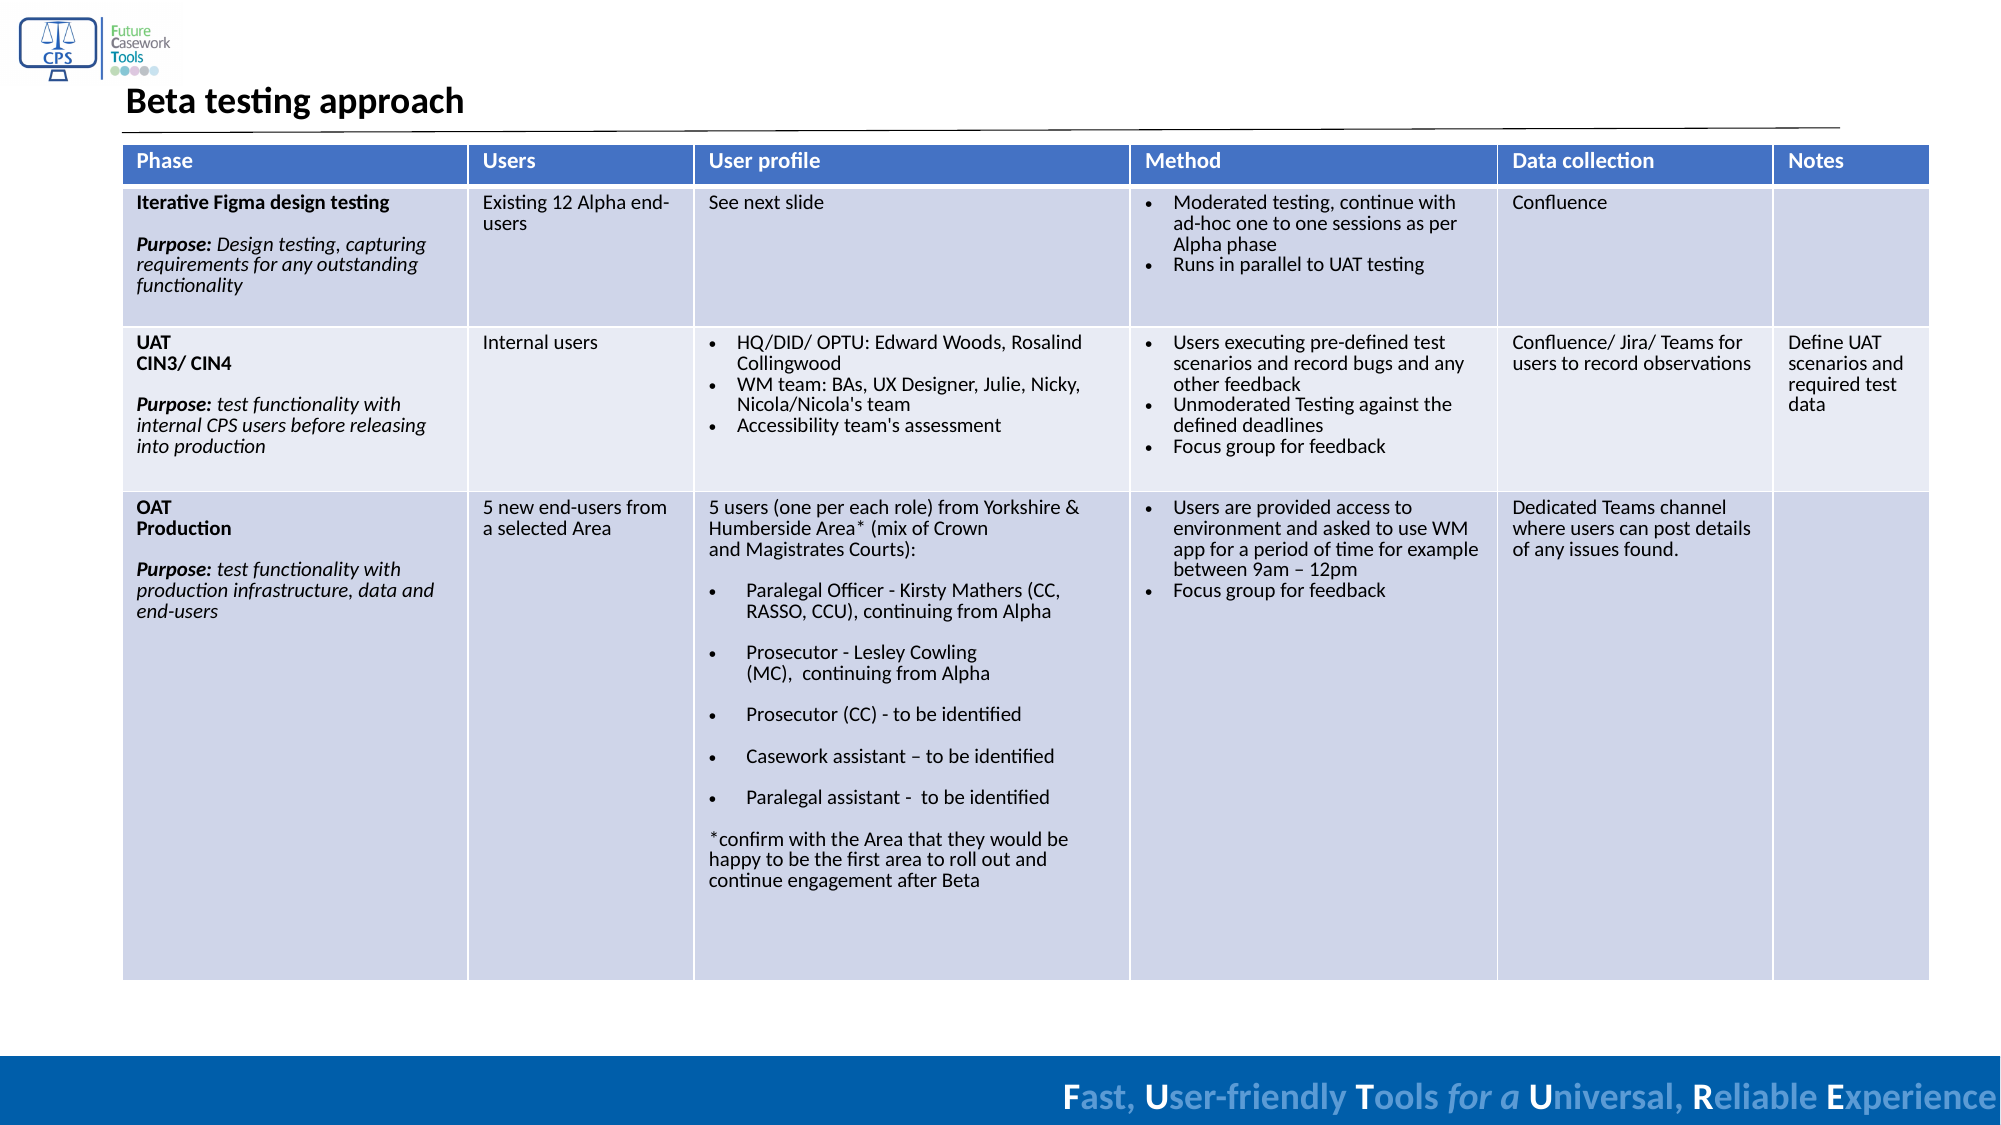

Beta testing approach
| Phase | Users | User profile | Method | Data collection | Notes |
| --- | --- | --- | --- | --- | --- |
| Iterative Figma design testing Purpose: Design testing, capturing requirements for any outstanding functionality | Existing 12 Alpha end- users | See next slide | Moderated testing, continue with ad-hoc one to one sessions as per Alpha phase Runs in parallel to UAT testing | Confluence |  |
| UAT  CIN3/ CIN4 Purpose: test functionality with internal CPS users before releasing into production | Internal users | HQ/DID/ OPTU: Edward Woods, Rosalind Collingwood WM team: BAs, UX Designer, Julie, Nicky, Nicola/Nicola's team Accessibility team's assessment | Users executing pre-defined test scenarios and record bugs and any other feedback Unmoderated Testing against the defined deadlines  Focus group for feedback | Confluence/ Jira/ Teams for users to record observations | Define UAT scenarios and required test data |
| OAT  Production Purpose: test functionality with production infrastructure, data and end-users | 5 new end-users from a selected Area | 5 users (one per each role) from Yorkshire & Humberside Area\* (mix of Crown and Magistrates Courts): Paralegal Officer - Kirsty Mathers (CC, RASSO, CCU), continuing from Alpha Prosecutor - Lesley Cowling (MC),  continuing from Alpha Prosecutor (CC) - to be identified Casework assistant – to be identified  Paralegal assistant -  to be identified  \*confirm with the Area that they would be happy to be the first area to roll out and continue engagement after Beta | Users are provided access to environment and asked to use WM app for a period of time for example between 9am – 12pm  Focus group for feedback | Dedicated Teams channel where users can post details of any issues found. |  |